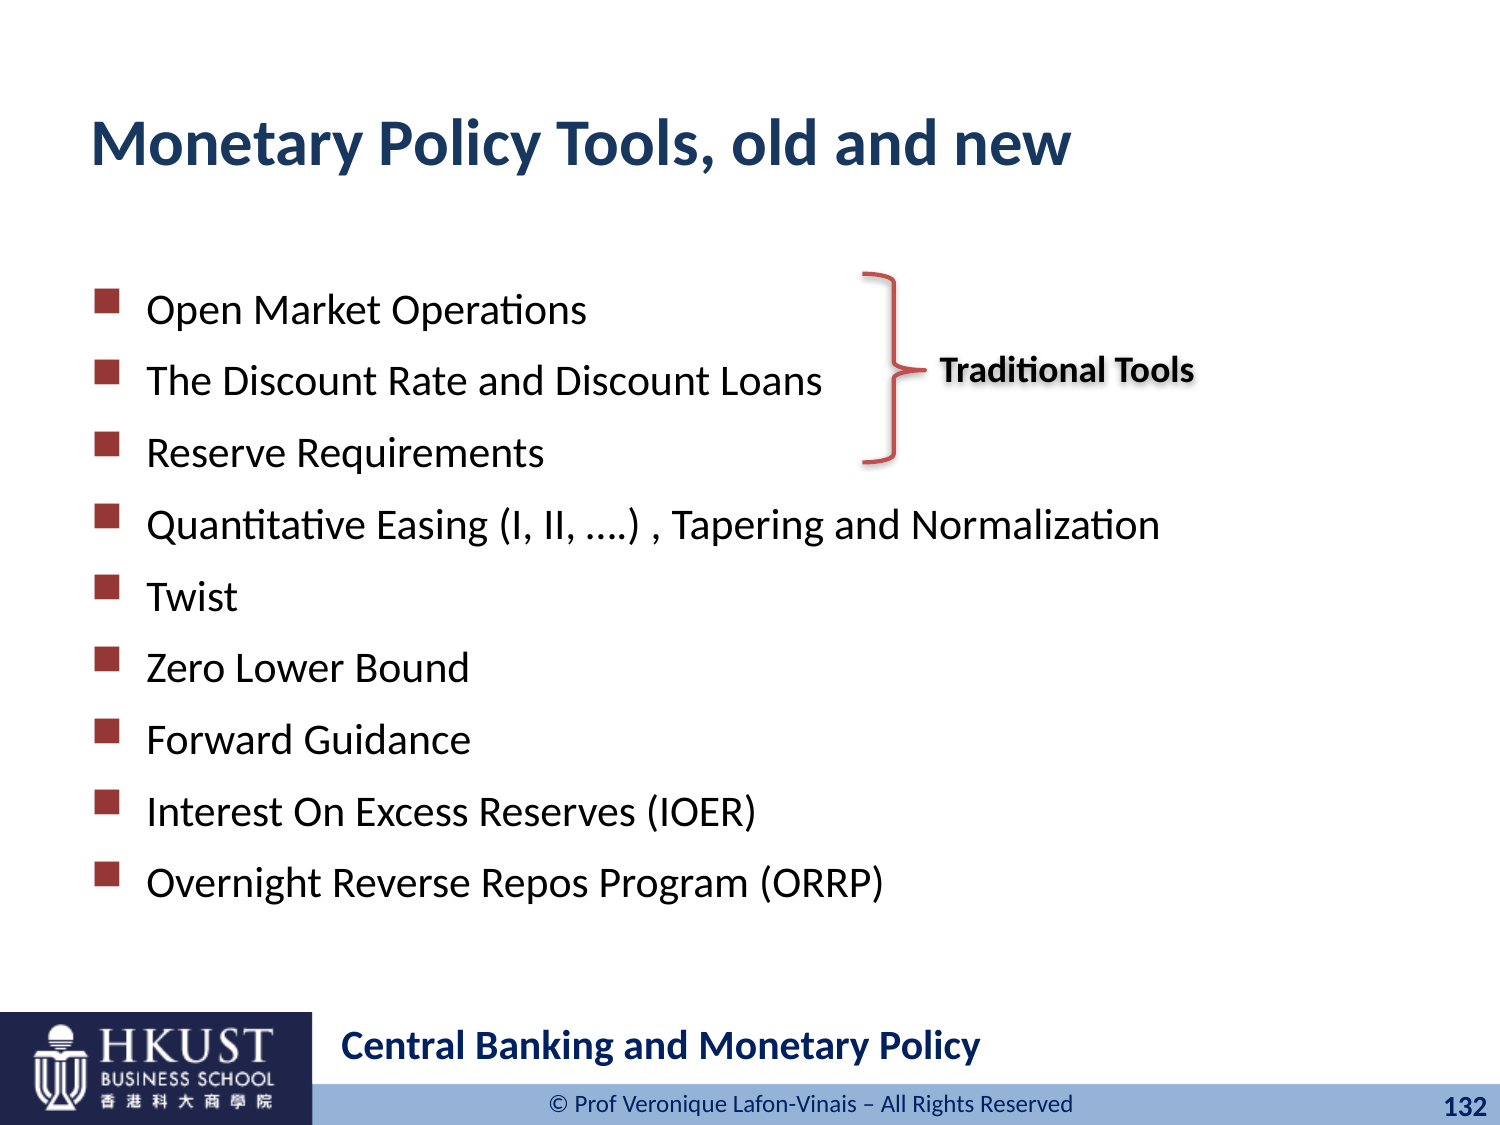

# Monetary Policy Tools, old and new
Open Market Operations
The Discount Rate and Discount Loans
Reserve Requirements
Quantitative Easing (I, II, ….) , Tapering and Normalization
Twist
Zero Lower Bound
Forward Guidance
Interest On Excess Reserves (IOER)
Overnight Reverse Repos Program (ORRP)

Traditional Tools
Central Banking and Monetary Policy
132